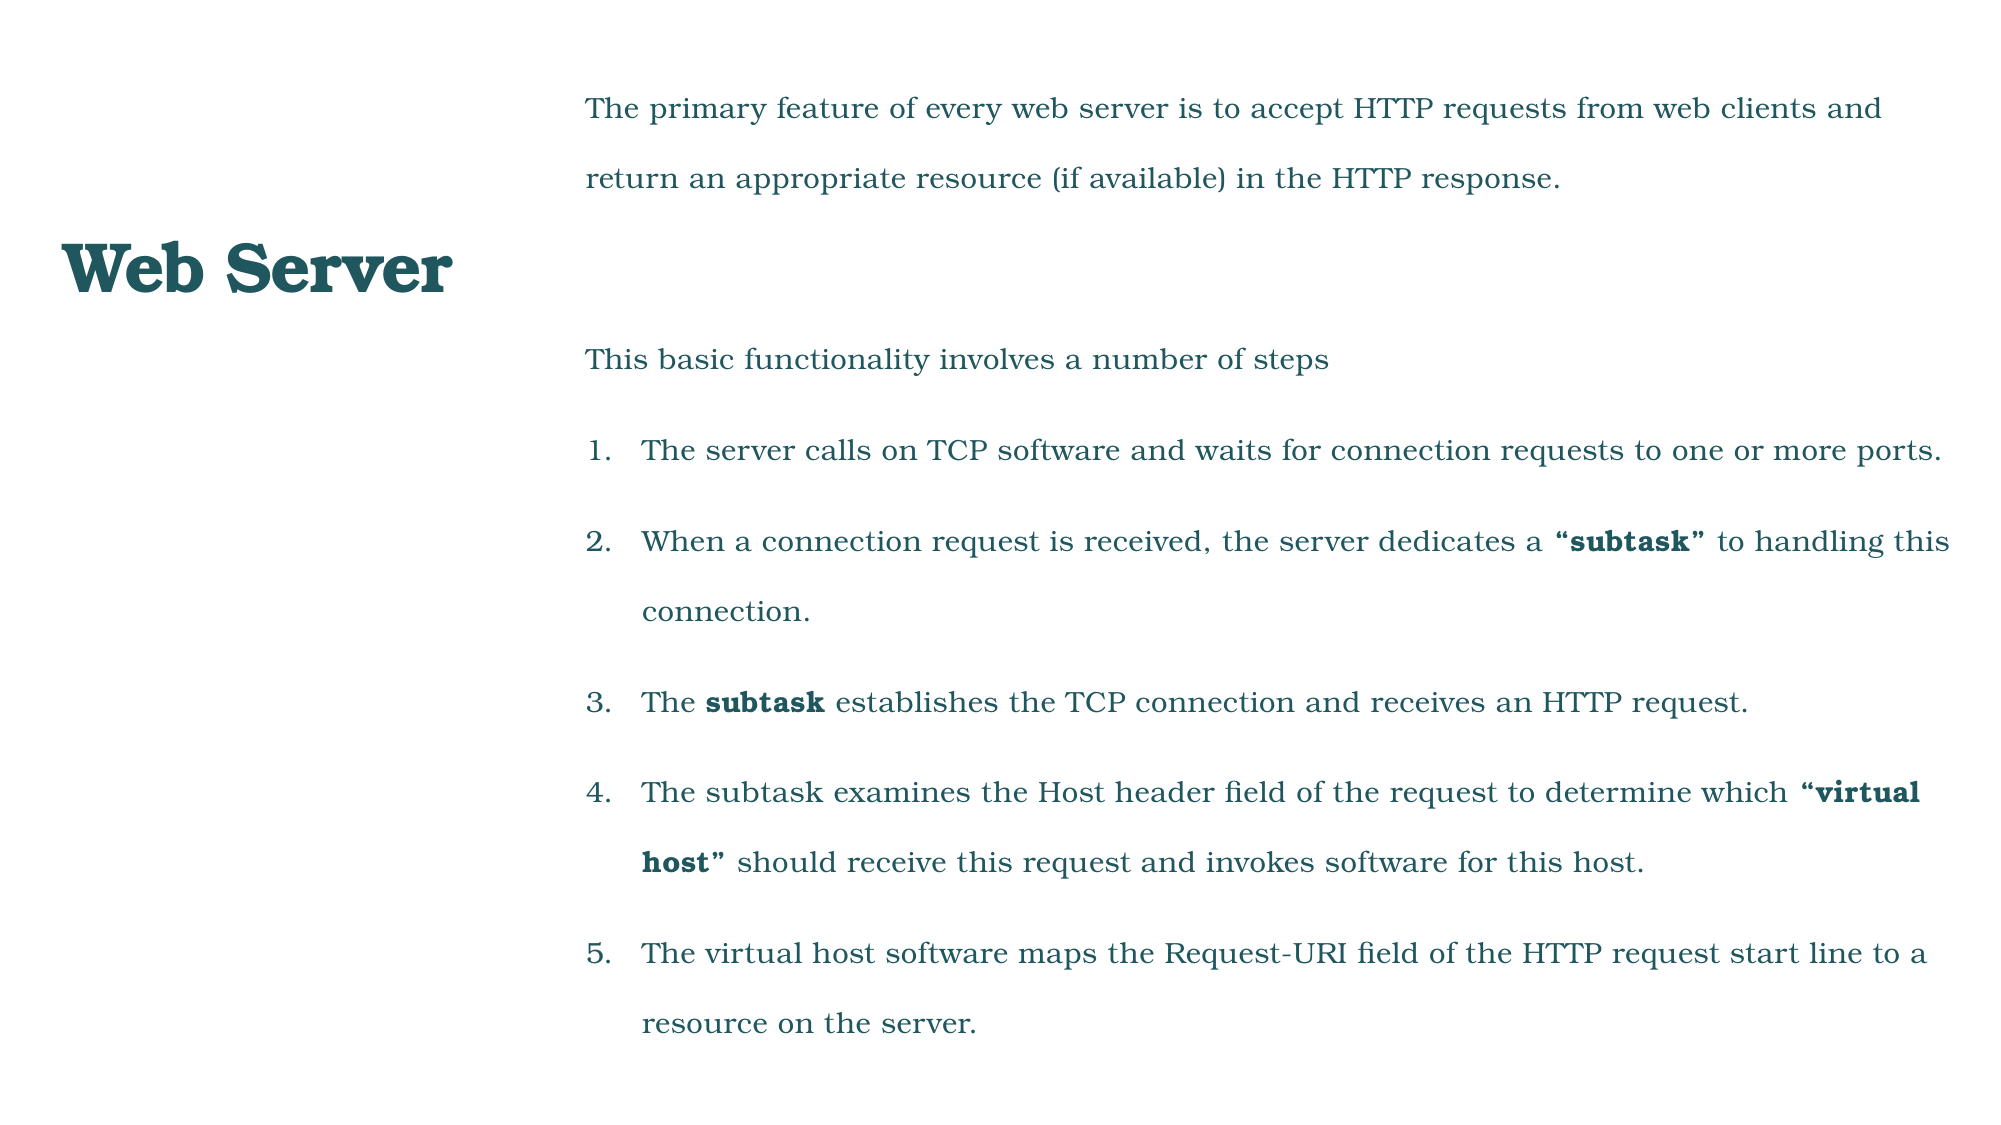

The primary feature of every web server is to accept HTTP requests from web clients and return an appropriate resource (if available) in the HTTP response.

This basic functionality involves a number of steps
The server calls on TCP software and waits for connection requests to one or more ports.
When a connection request is received, the server dedicates a “subtask” to handling this connection.
The subtask establishes the TCP connection and receives an HTTP request.
The subtask examines the Host header field of the request to determine which “virtual host” should receive this request and invokes software for this host.
The virtual host software maps the Request-URI field of the HTTP request start line to a resource on the server.
# Web Server